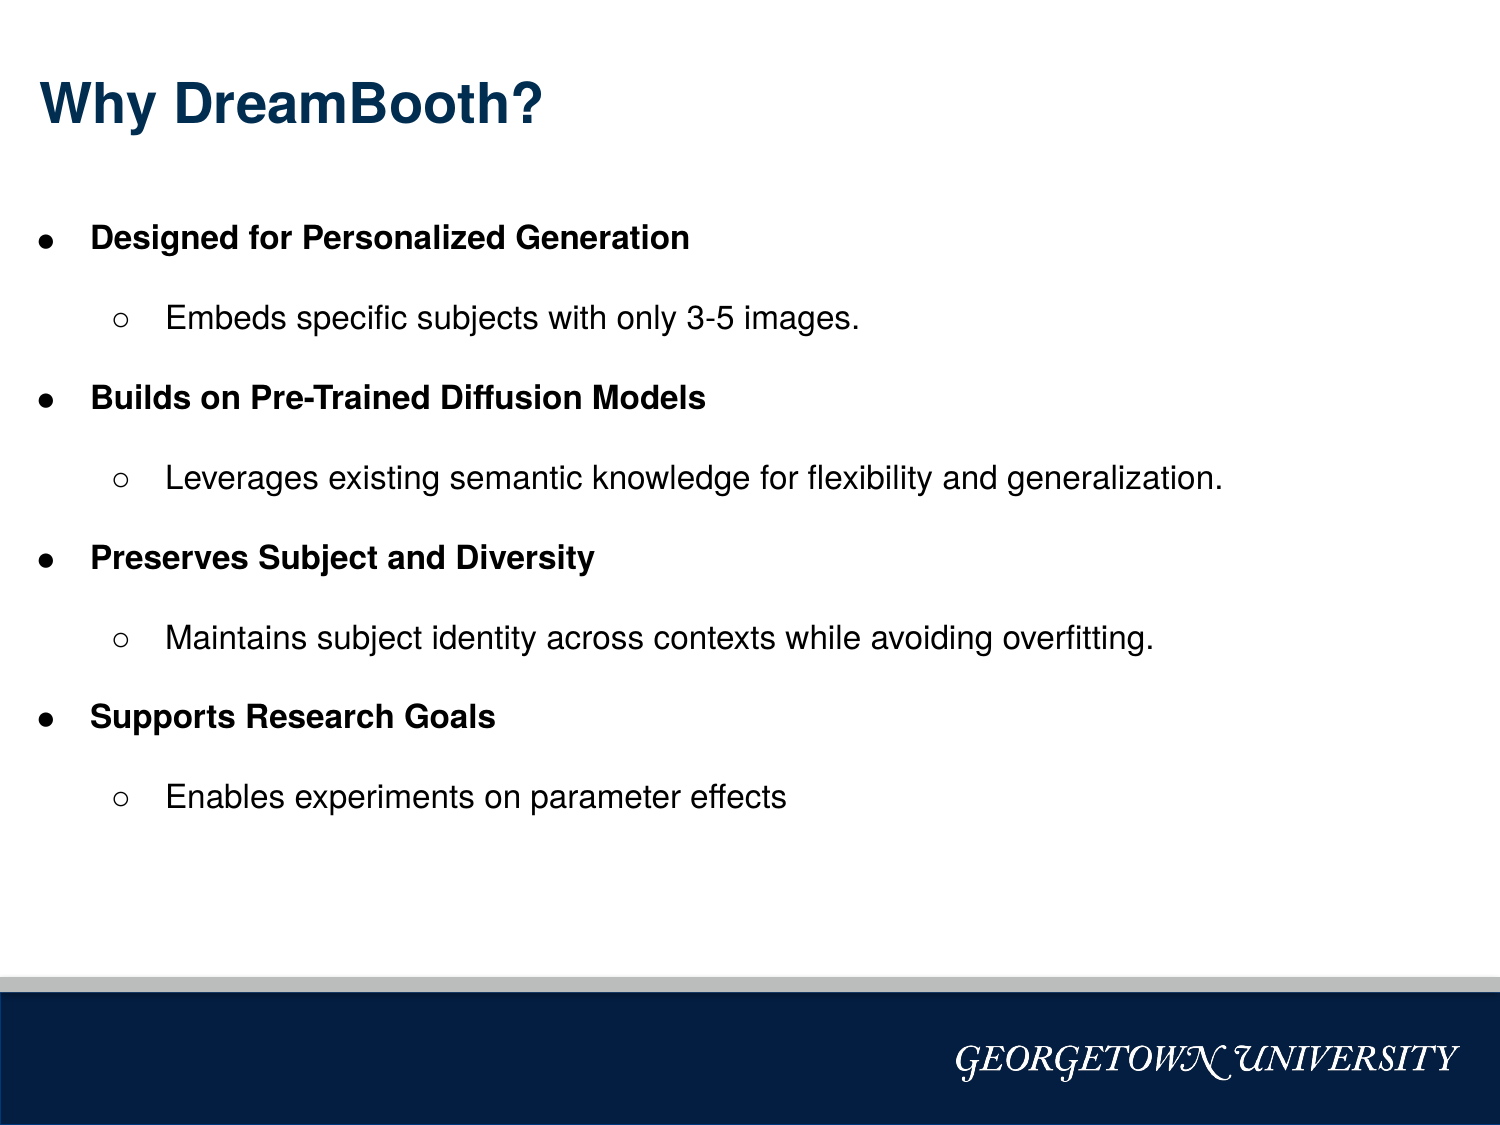

Why DreamBooth?
Designed for Personalized Generation
Embeds specific subjects with only 3-5 images.
Builds on Pre-Trained Diffusion Models
Leverages existing semantic knowledge for flexibility and generalization.
Preserves Subject and Diversity
Maintains subject identity across contexts while avoiding overfitting.
Supports Research Goals
Enables experiments on parameter effects